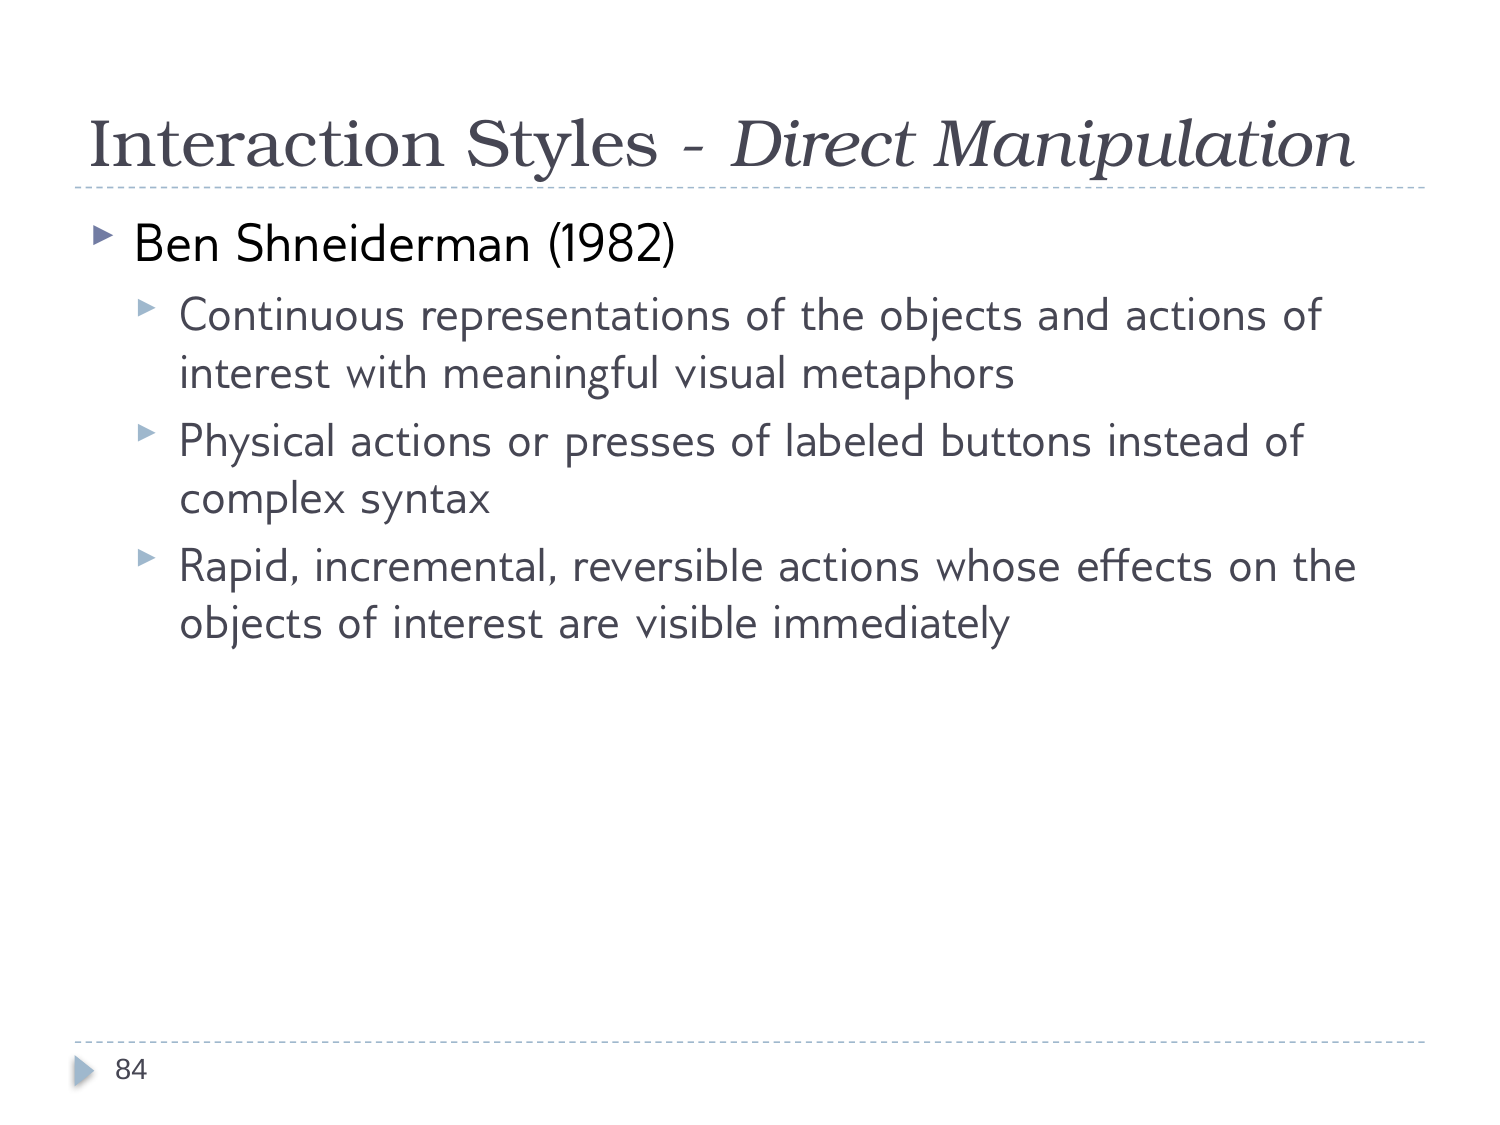

# Interaction Styles - Direct Manipulation
Ben Shneiderman (1982)
Continuous representations of the objects and actions of interest with meaningful visual metaphors
Physical actions or presses of labeled buttons instead of complex syntax
Rapid, incremental, reversible actions whose effects on the objects of interest are visible immediately
84